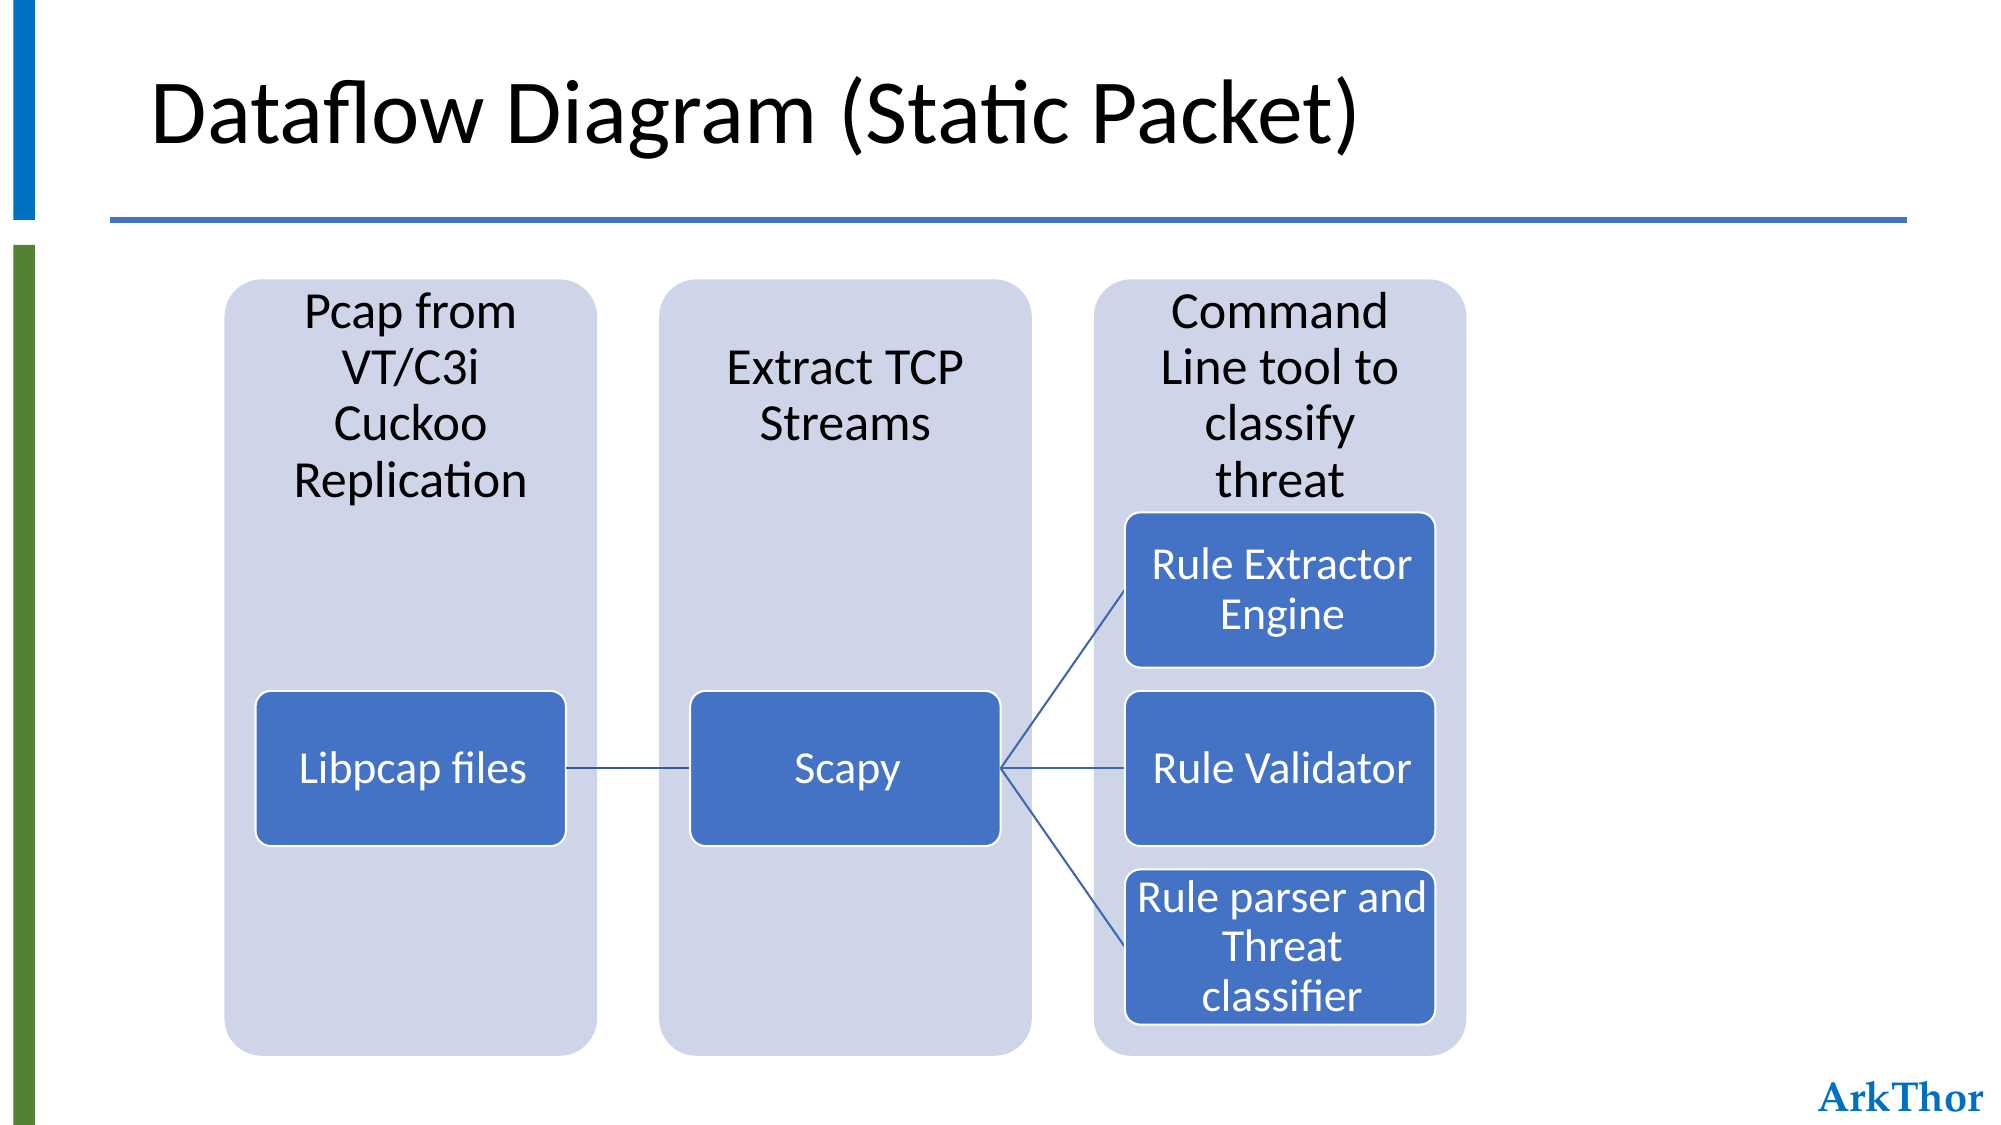

# Dataflow Diagram (Static Packet)

Command Line tool to classify threat
Extract TCP Streams
Pcap from VT/C3i Cuckoo Replication
Libpcap files

Scapy

Rule Extractor Engine

Rule Validator

Rule parser and Threat classifier
ArkThor